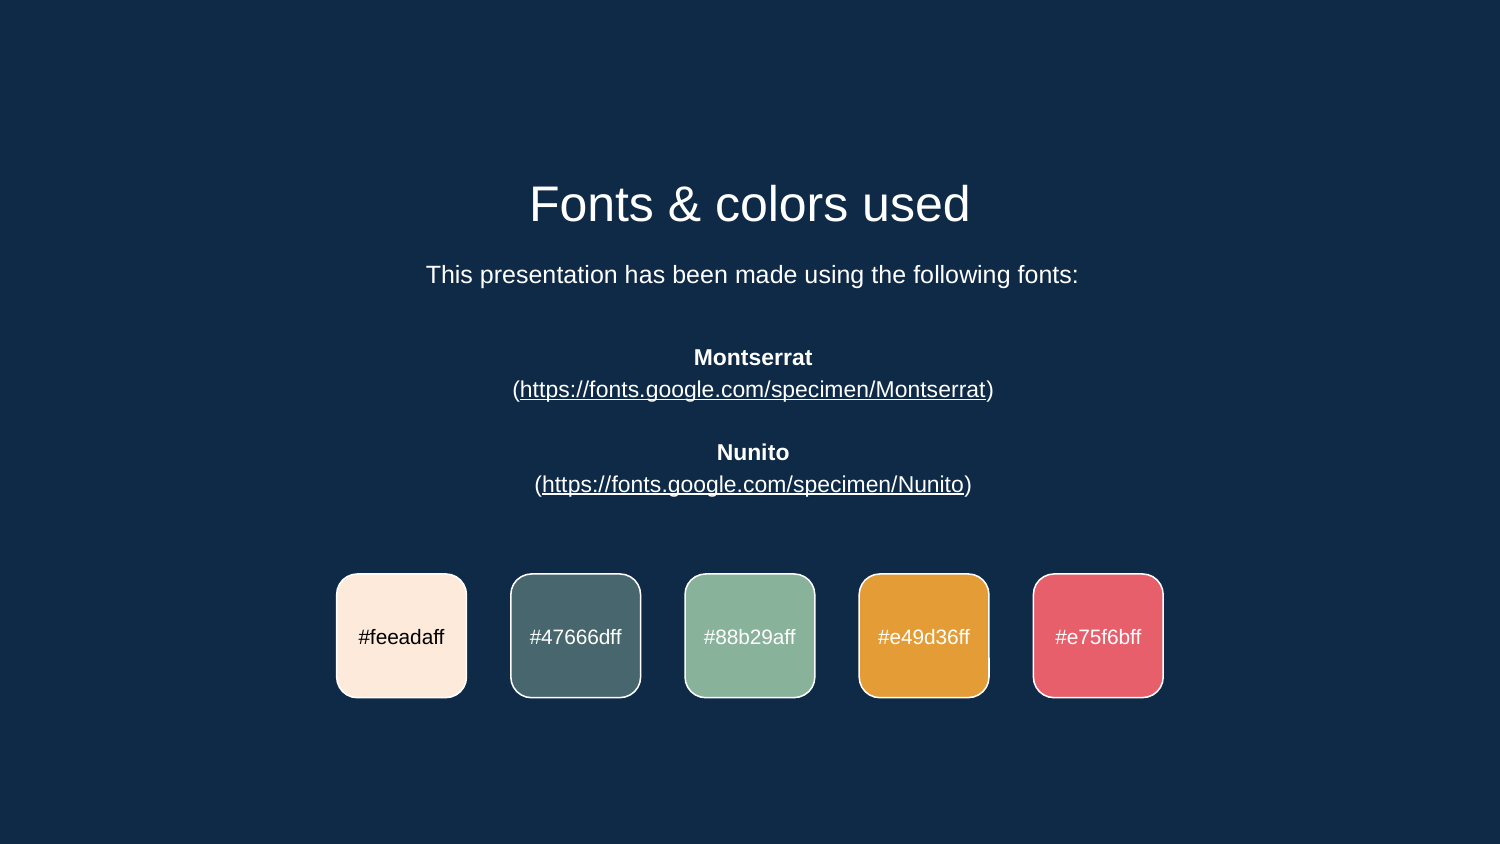

Fonts & colors used
This presentation has been made using the following fonts:

Montserrat
(https://fonts.google.com/specimen/Montserrat)

Nunito
(https://fonts.google.com/specimen/Nunito)

#feeadaff

#47666dff

#88b29aff

#e49d36ff

#e75f6bff